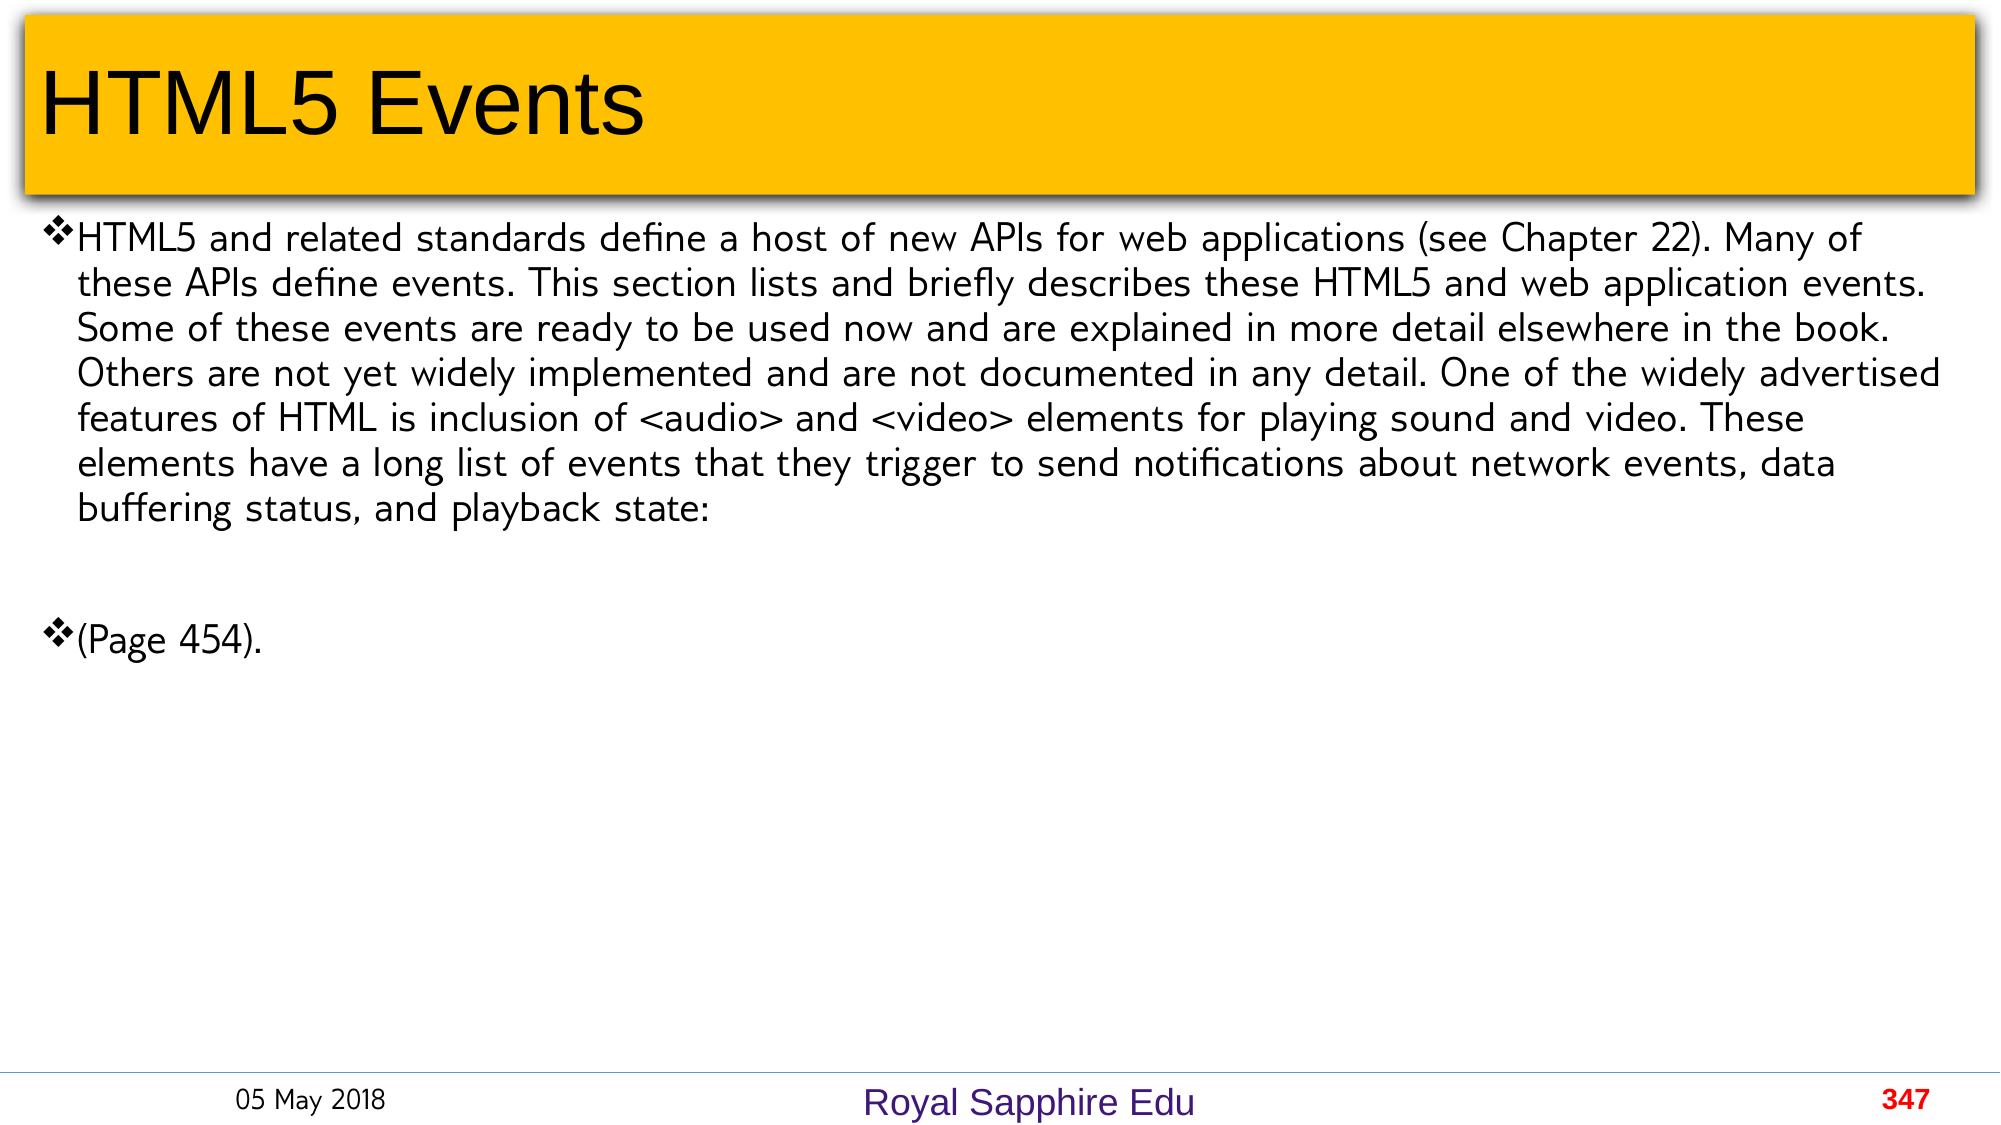

# HTML5 Events
HTML5 and related standards define a host of new APIs for web applications (see Chapter 22). Many of these APIs define events. This section lists and briefly describes these HTML5 and web application events. Some of these events are ready to be used now and are explained in more detail elsewhere in the book. Others are not yet widely implemented and are not documented in any detail. One of the widely advertised features of HTML is inclusion of <audio> and <video> elements for playing sound and video. These elements have a long list of events that they trigger to send notifications about network events, data buffering status, and playback state:

(Page 454).
05 May 2018
347